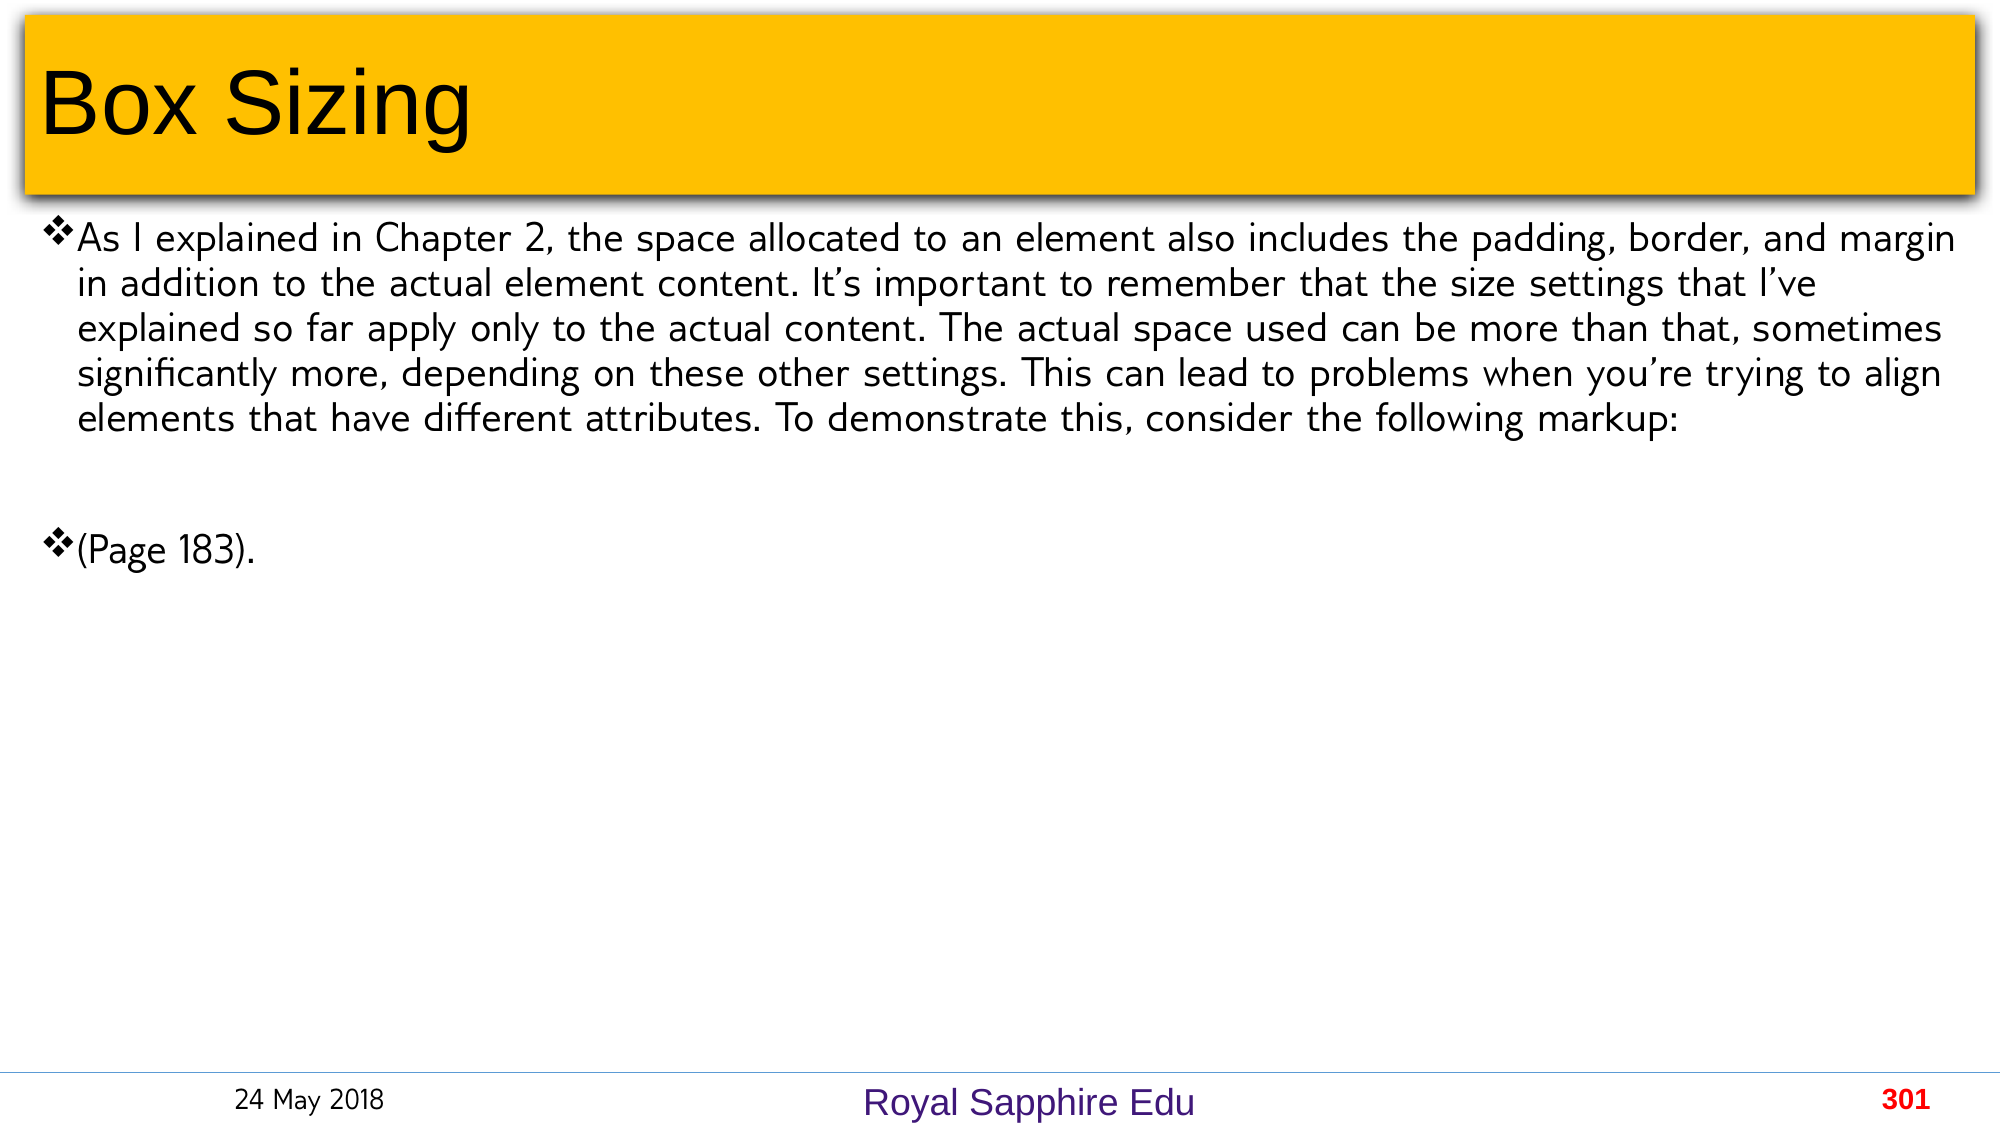

# Box Sizing
As I explained in Chapter 2, the space allocated to an element also includes the padding, border, and margin in addition to the actual element content. It’s important to remember that the size settings that I’ve explained so far apply only to the actual content. The actual space used can be more than that, sometimes significantly more, depending on these other settings. This can lead to problems when you’re trying to align elements that have different attributes. To demonstrate this, consider the following markup:

(Page 183).
24 May 2018
301